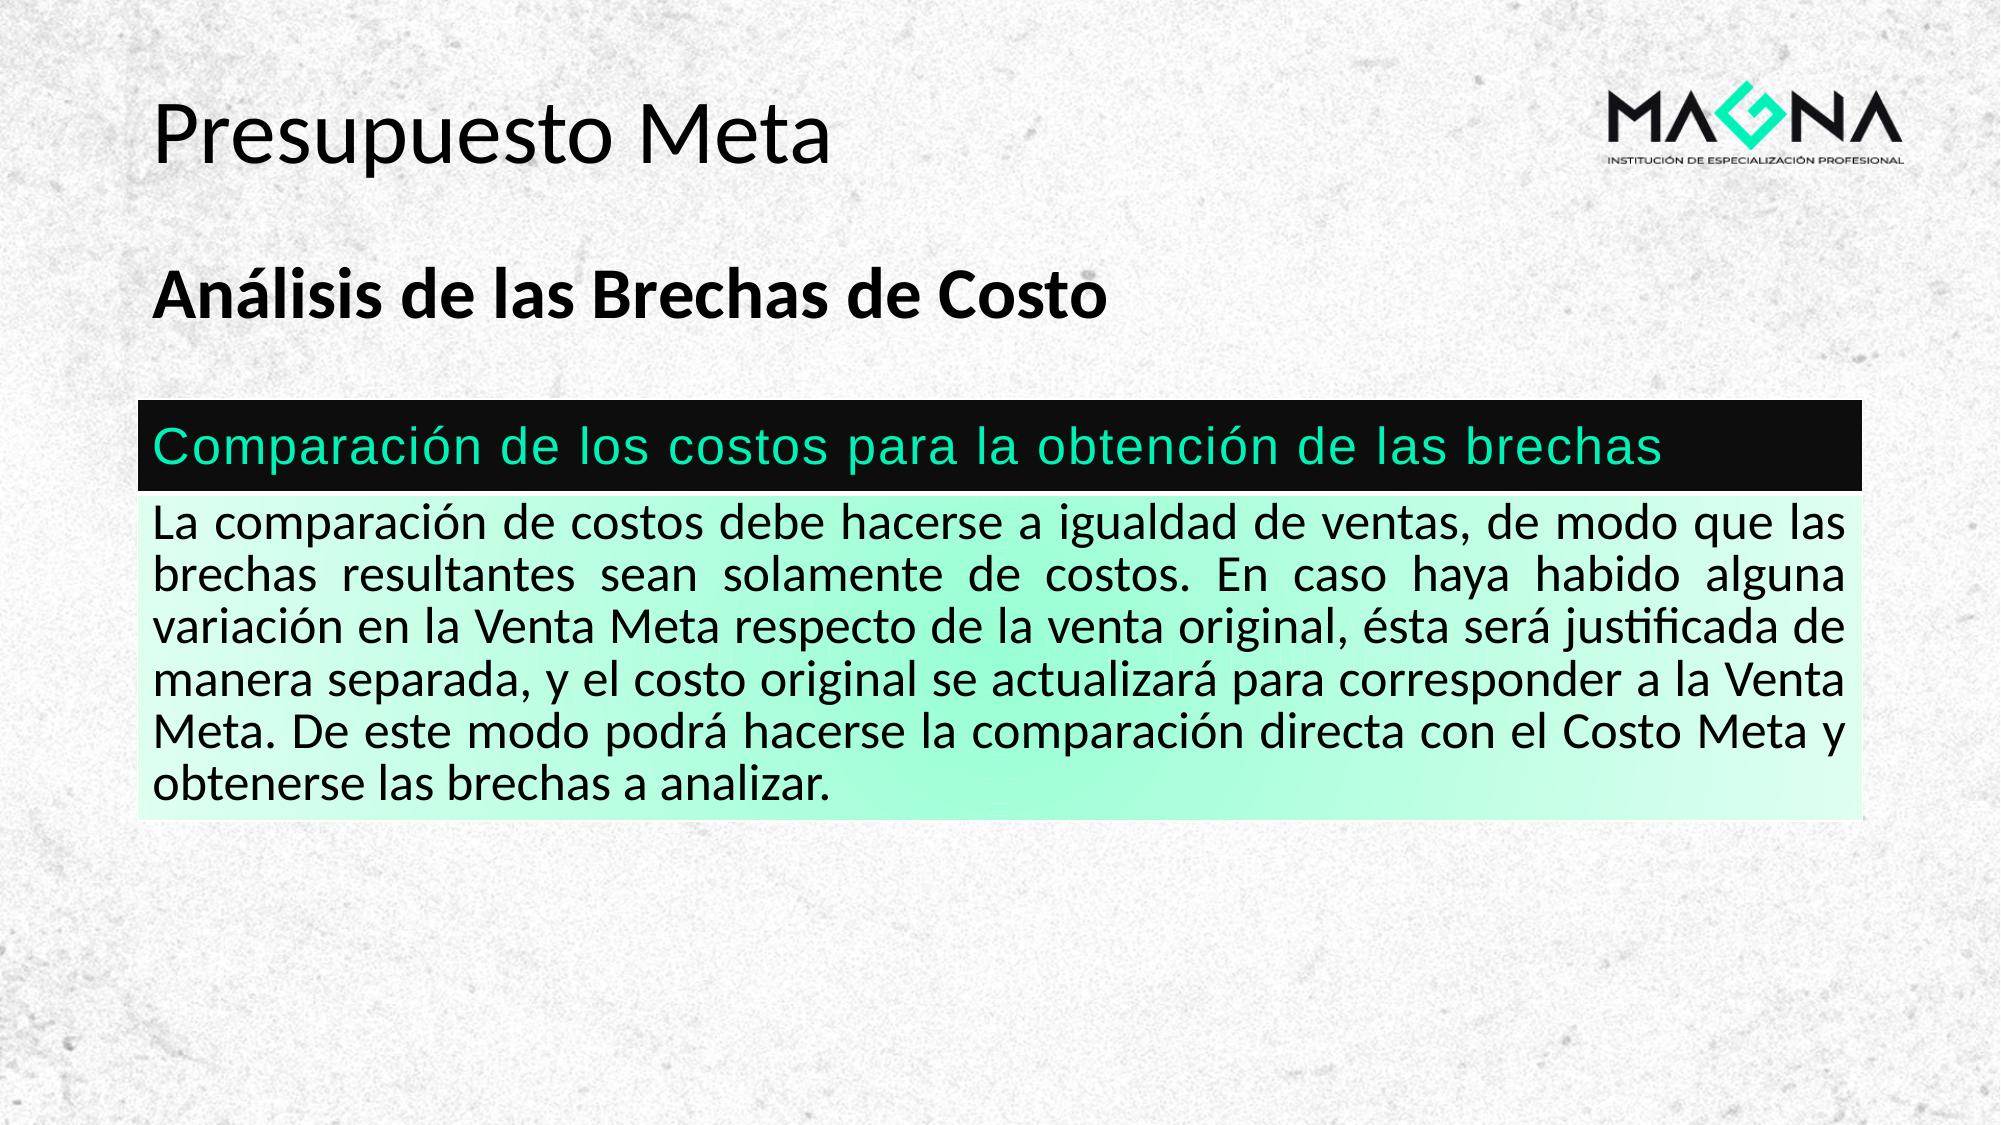

# Presupuesto Meta
Análisis de las Brechas de Costo
| Comparación de los costos para la obtención de las brechas |
| --- |
| La comparación de costos debe hacerse a igualdad de ventas, de modo que las brechas resultantes sean solamente de costos. En caso haya habido alguna variación en la Venta Meta respecto de la venta original, ésta será justificada de manera separada, y el costo original se actualizará para corresponder a la Venta Meta. De este modo podrá hacerse la comparación directa con el Costo Meta y obtenerse las brechas a analizar. |